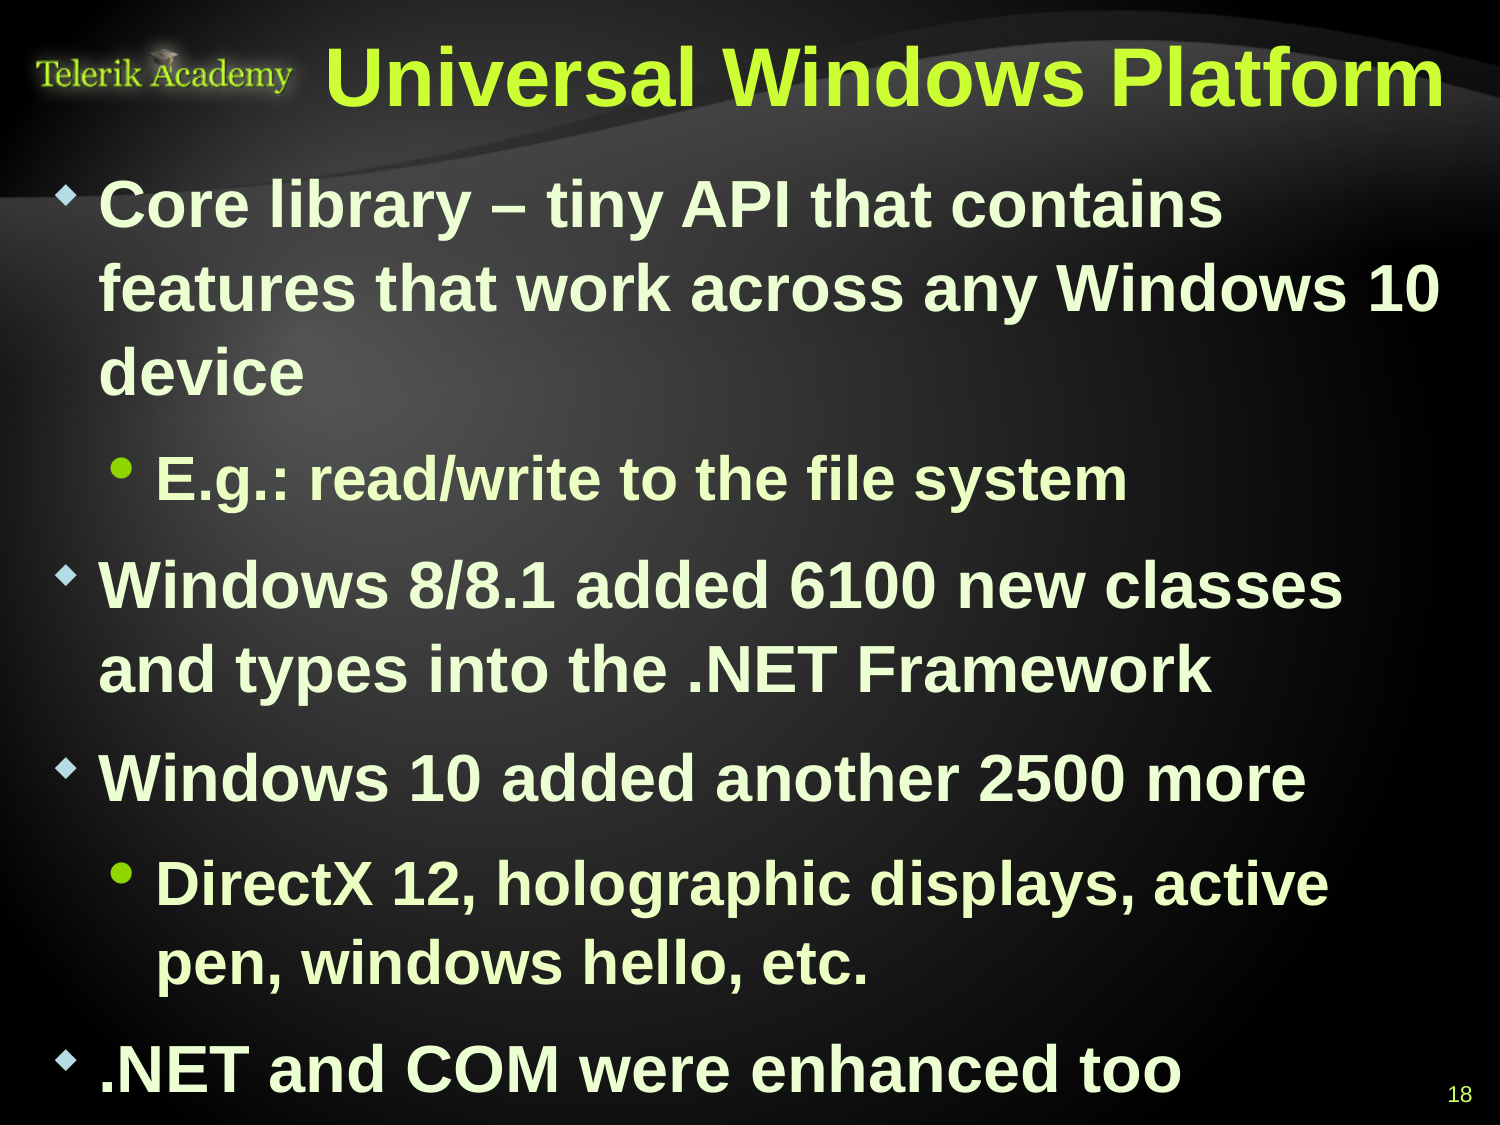

# Universal Windows Platform
Core library – tiny API that contains features that work across any Windows 10 device
E.g.: read/write to the file system
Windows 8/8.1 added 6100 new classes and types into the .NET Framework
Windows 10 added another 2500 more
DirectX 12, holographic displays, active pen, windows hello, etc.
.NET and COM were enhanced too
18